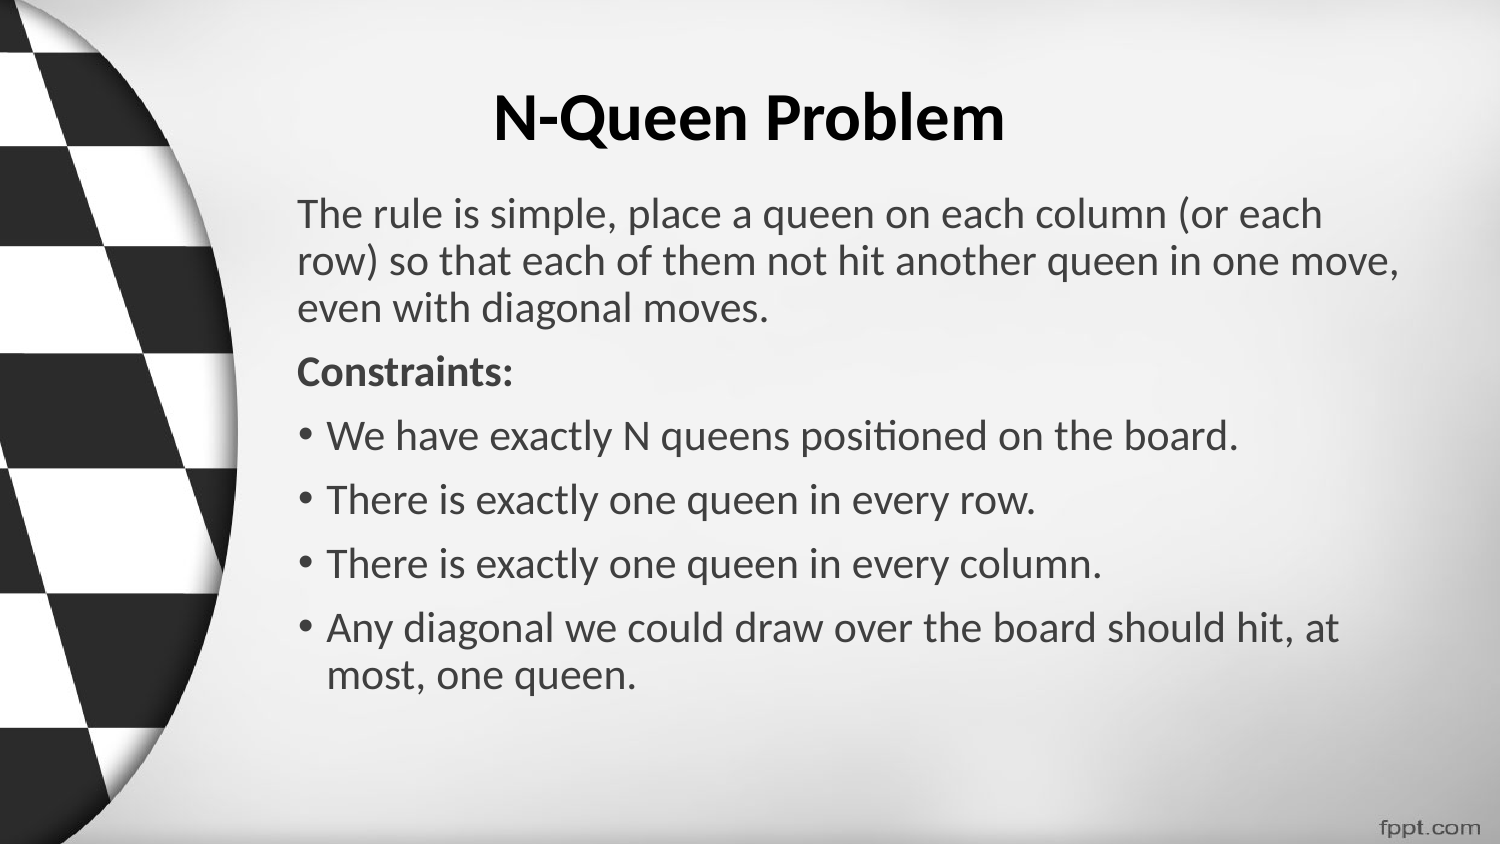

# N-Queen Problem
The rule is simple, place a queen on each column (or each row) so that each of them not hit another queen in one move, even with diagonal moves.
Constraints:
We have exactly N queens positioned on the board.
There is exactly one queen in every row.
There is exactly one queen in every column.
Any diagonal we could draw over the board should hit, at most, one queen.